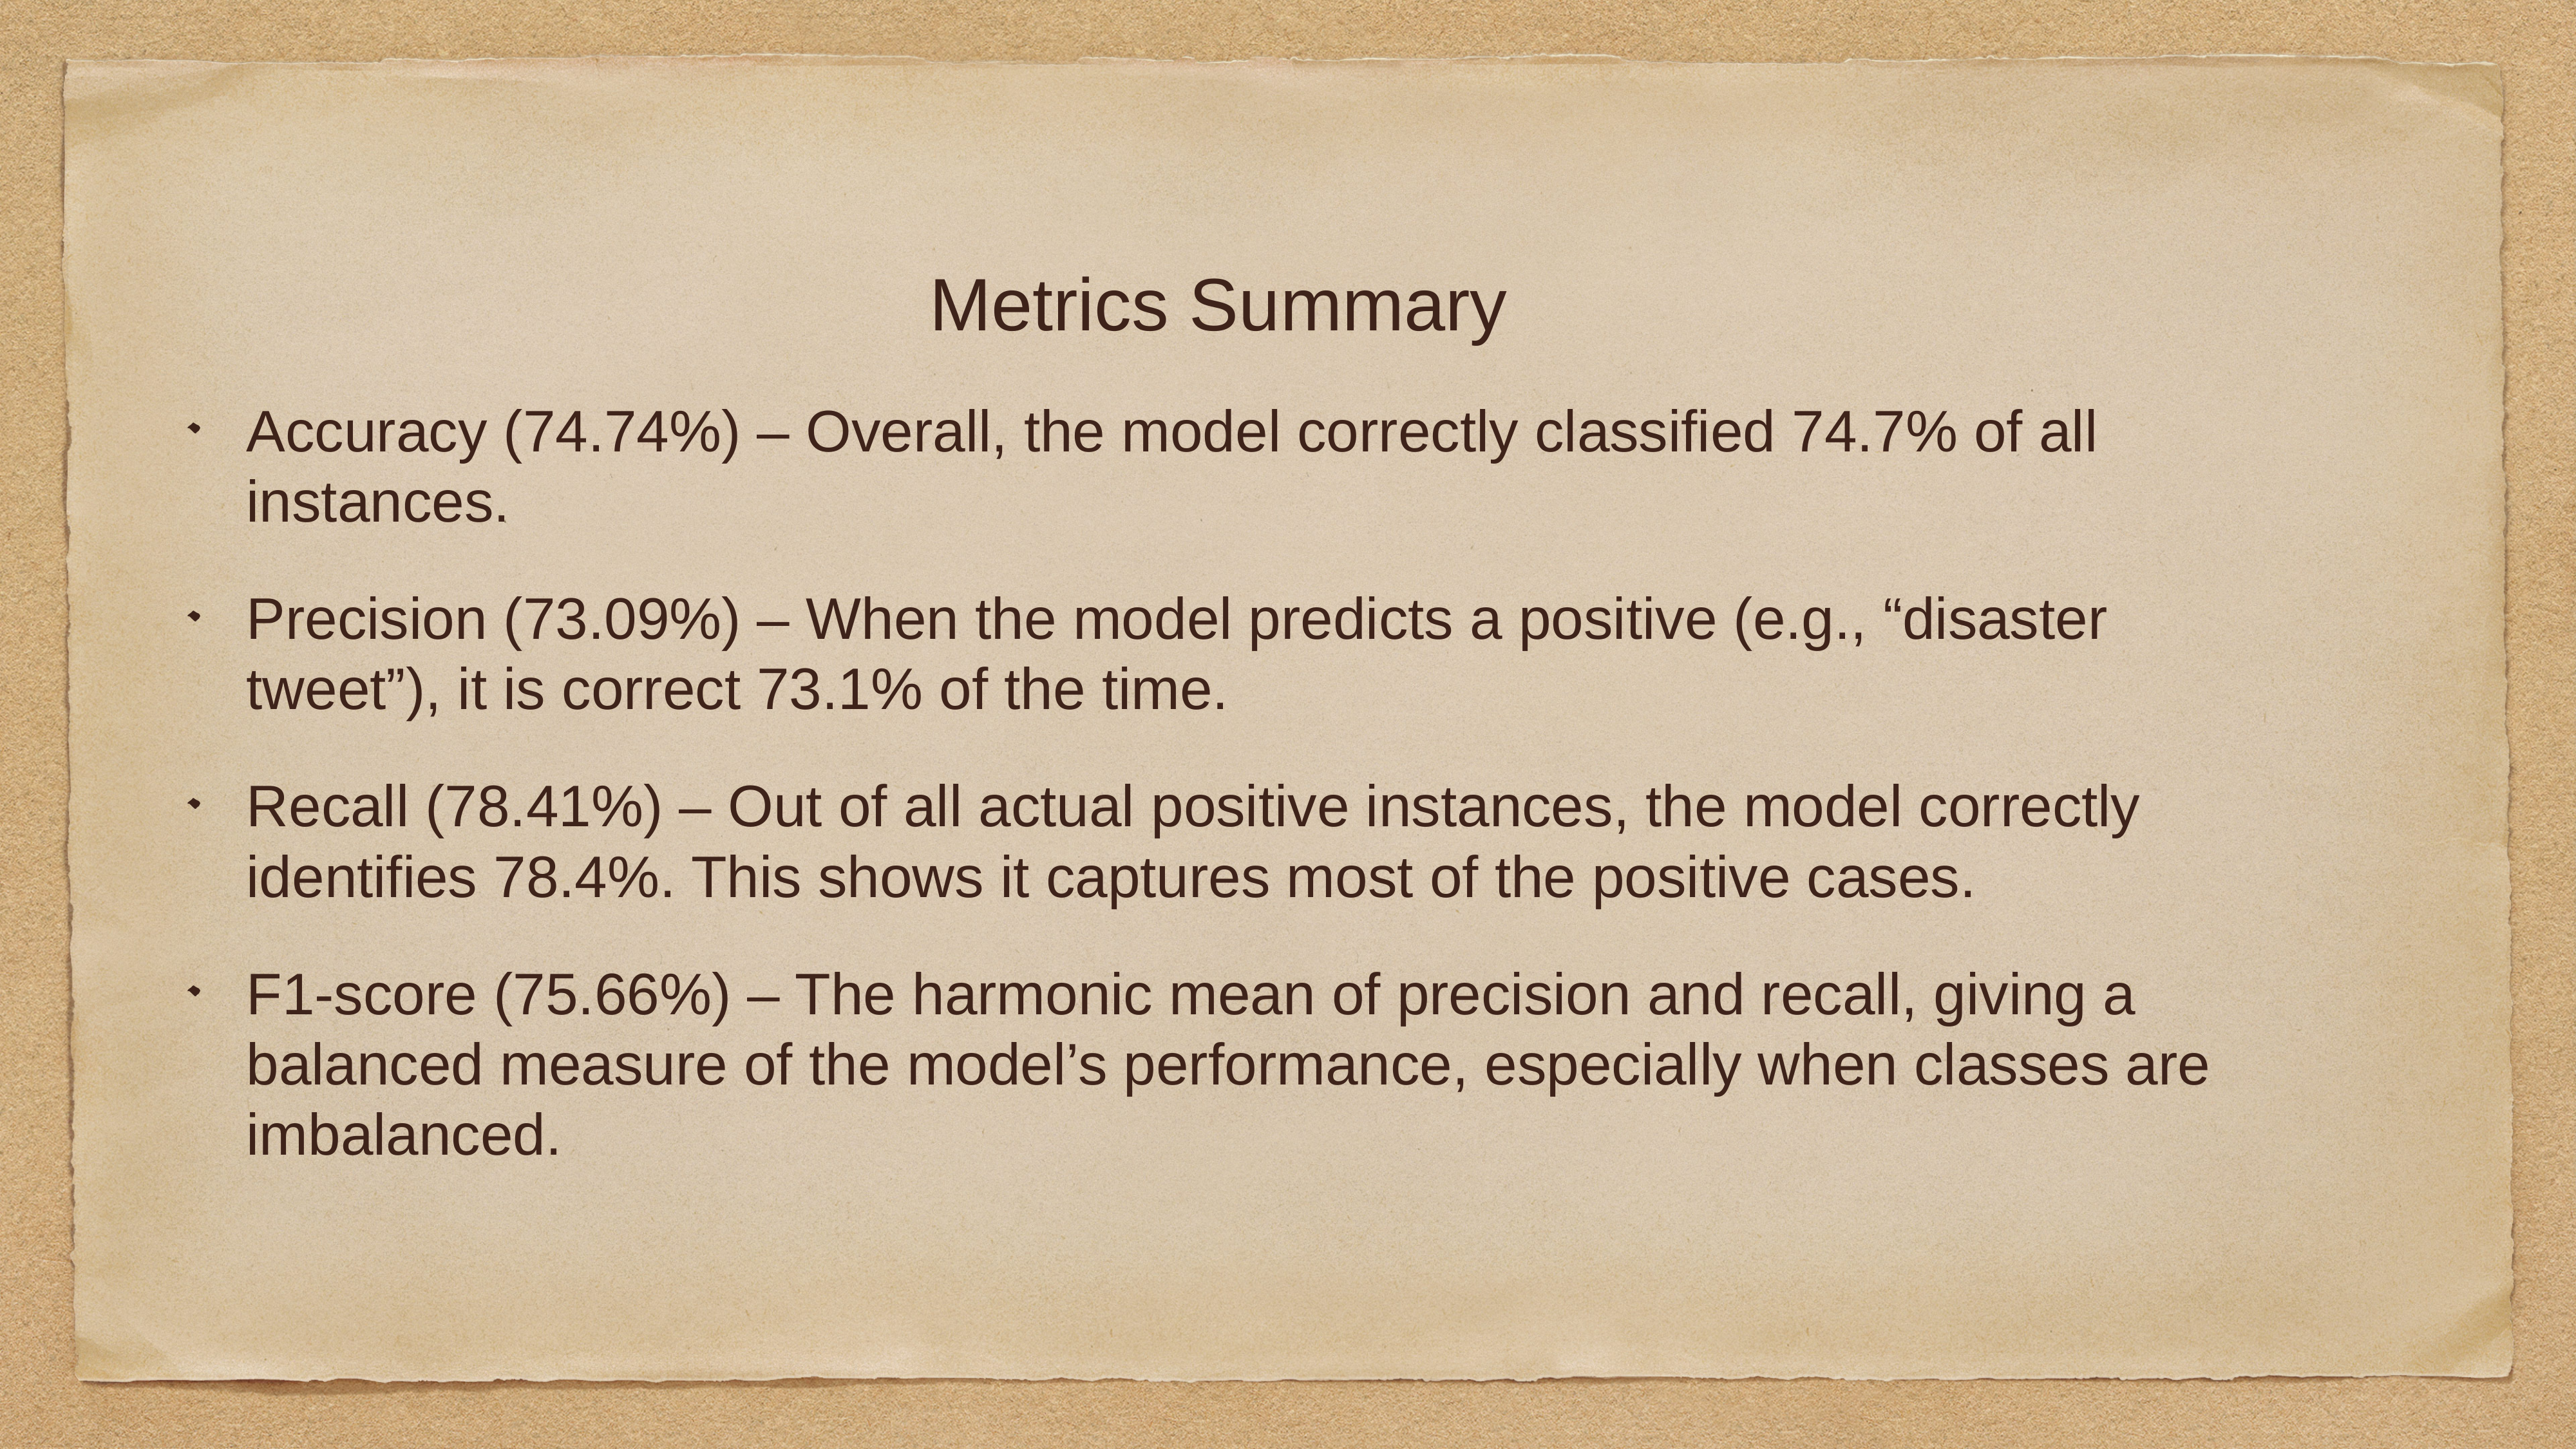

Metrics Summary
Accuracy (74.74%) – Overall, the model correctly classified 74.7% of all instances.
Precision (73.09%) – When the model predicts a positive (e.g., “disaster tweet”), it is correct 73.1% of the time.
Recall (78.41%) – Out of all actual positive instances, the model correctly identifies 78.4%. This shows it captures most of the positive cases.
F1-score (75.66%) – The harmonic mean of precision and recall, giving a balanced measure of the model’s performance, especially when classes are imbalanced.